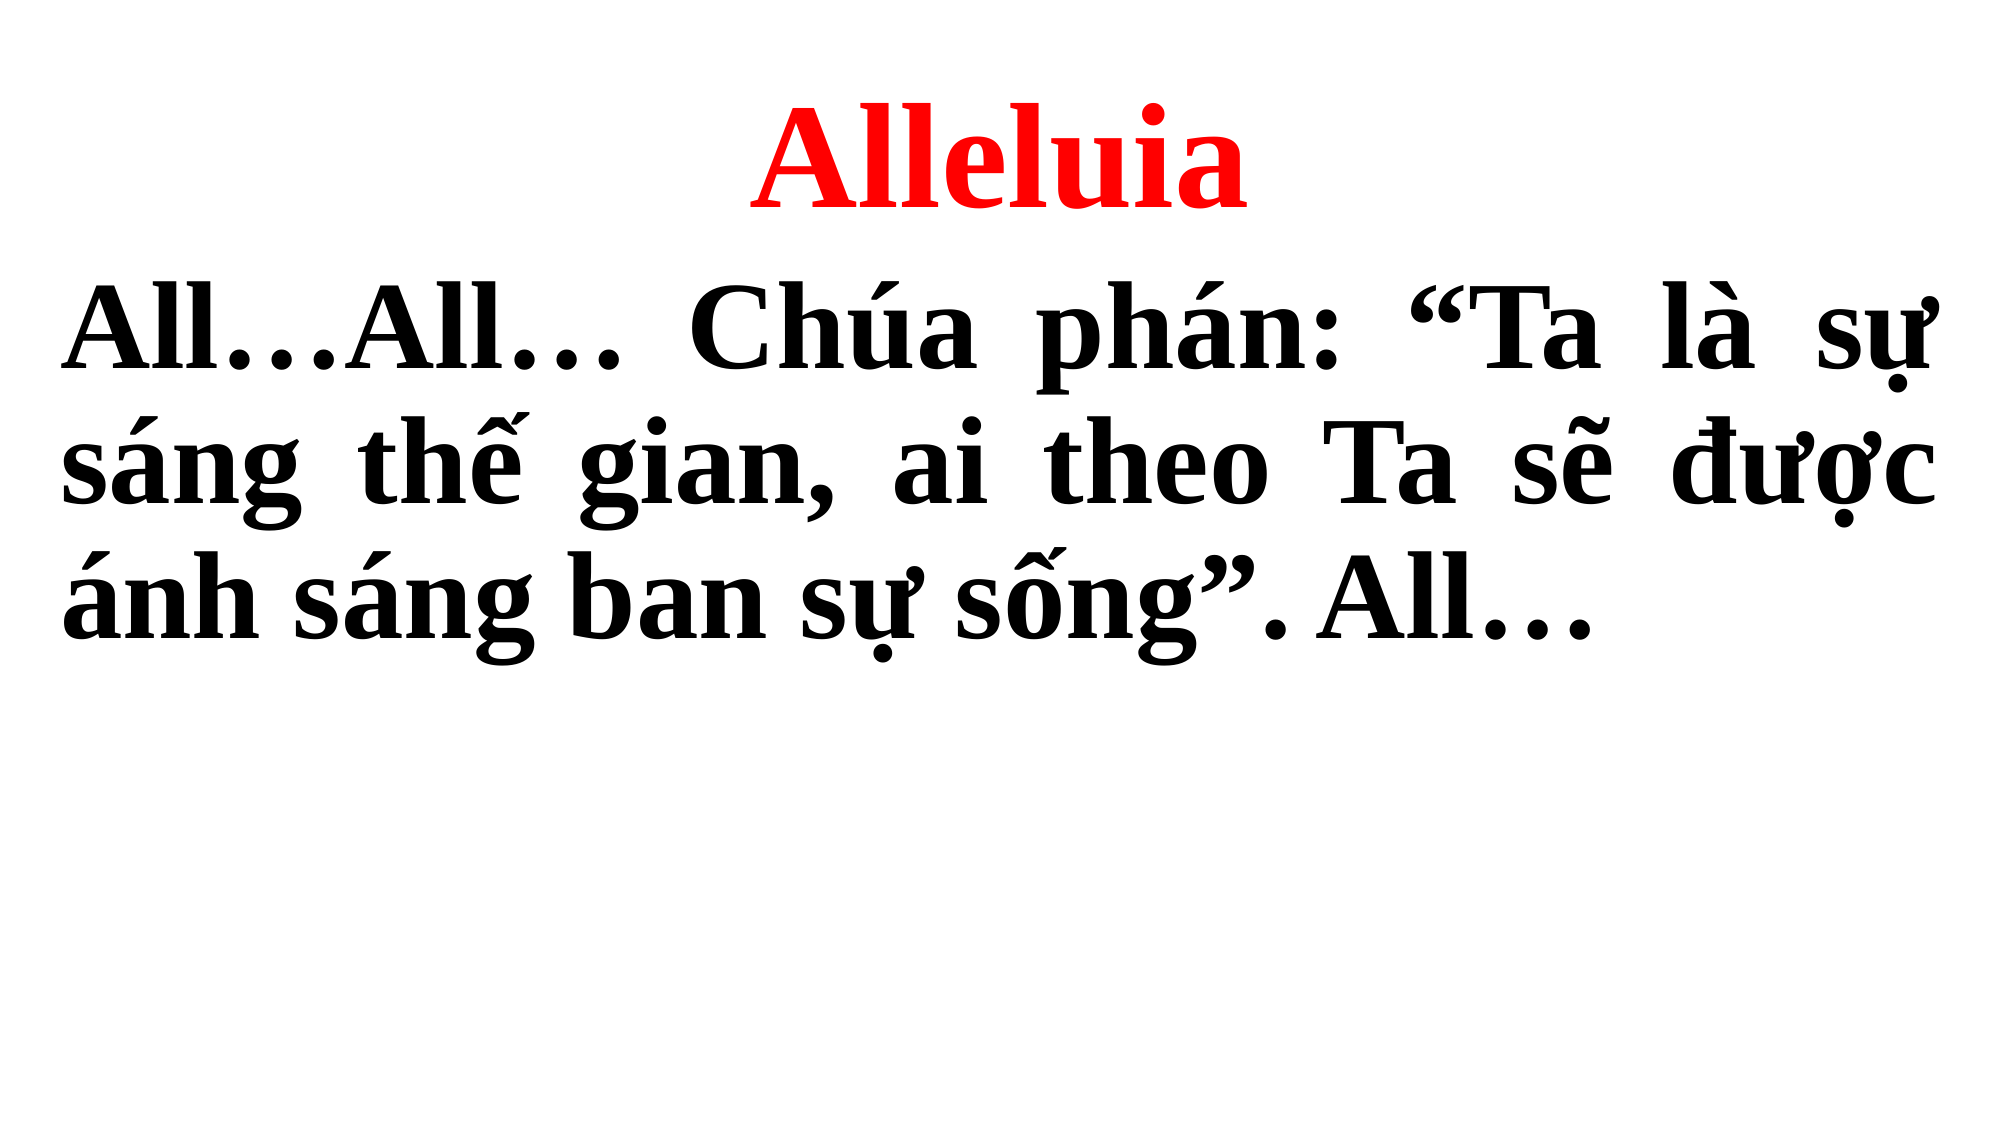

Alleluia
All…All… Chúa phán: “Ta là sự sáng thế gian, ai theo Ta sẽ được ánh sáng ban sự sống”. All…